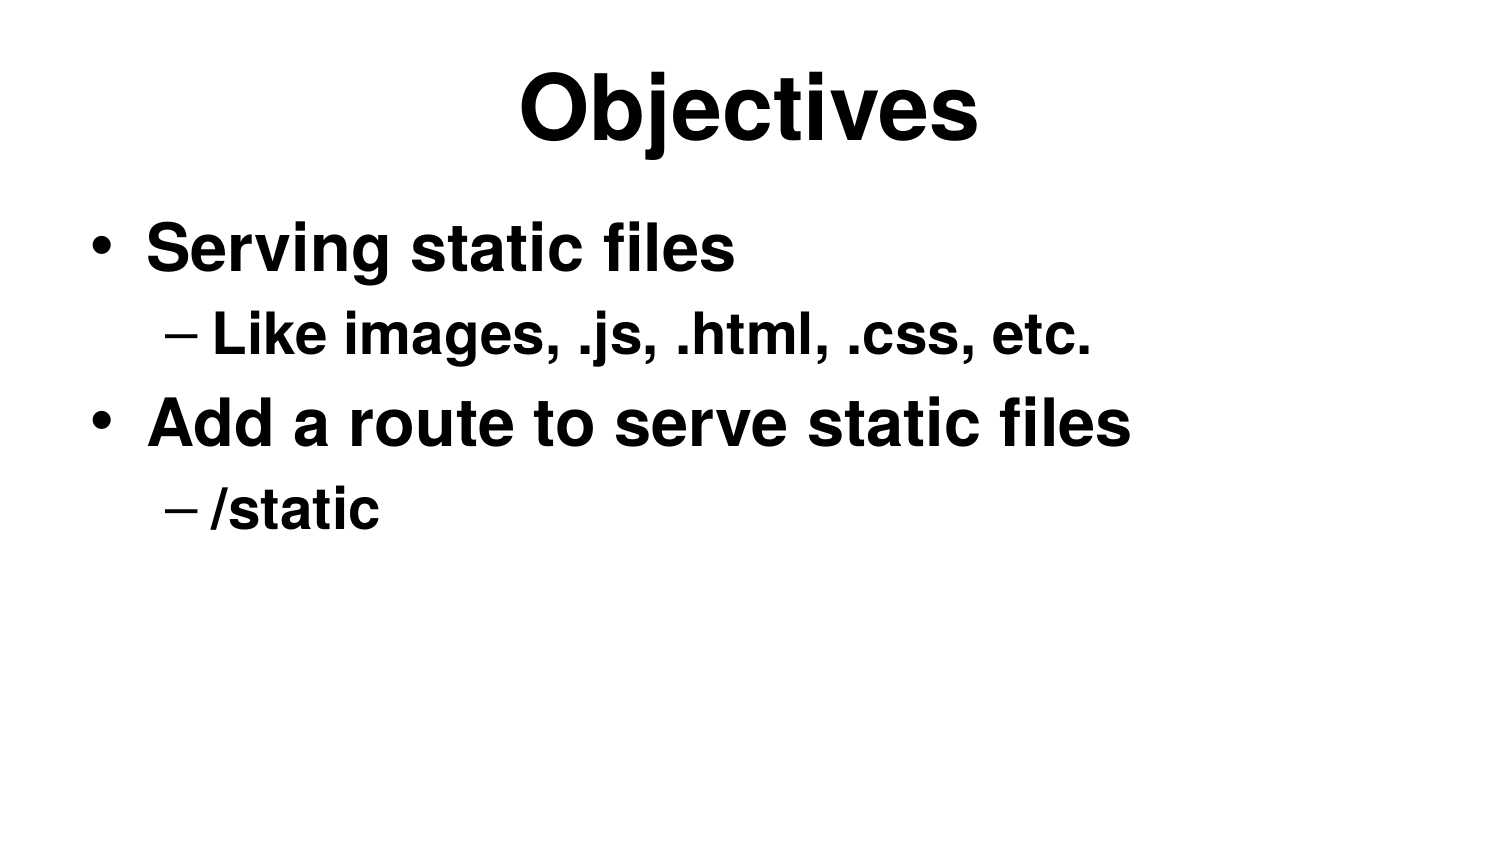

# Objectives
Serving static files
Like images, .js, .html, .css, etc.
Add a route to serve static files
/static